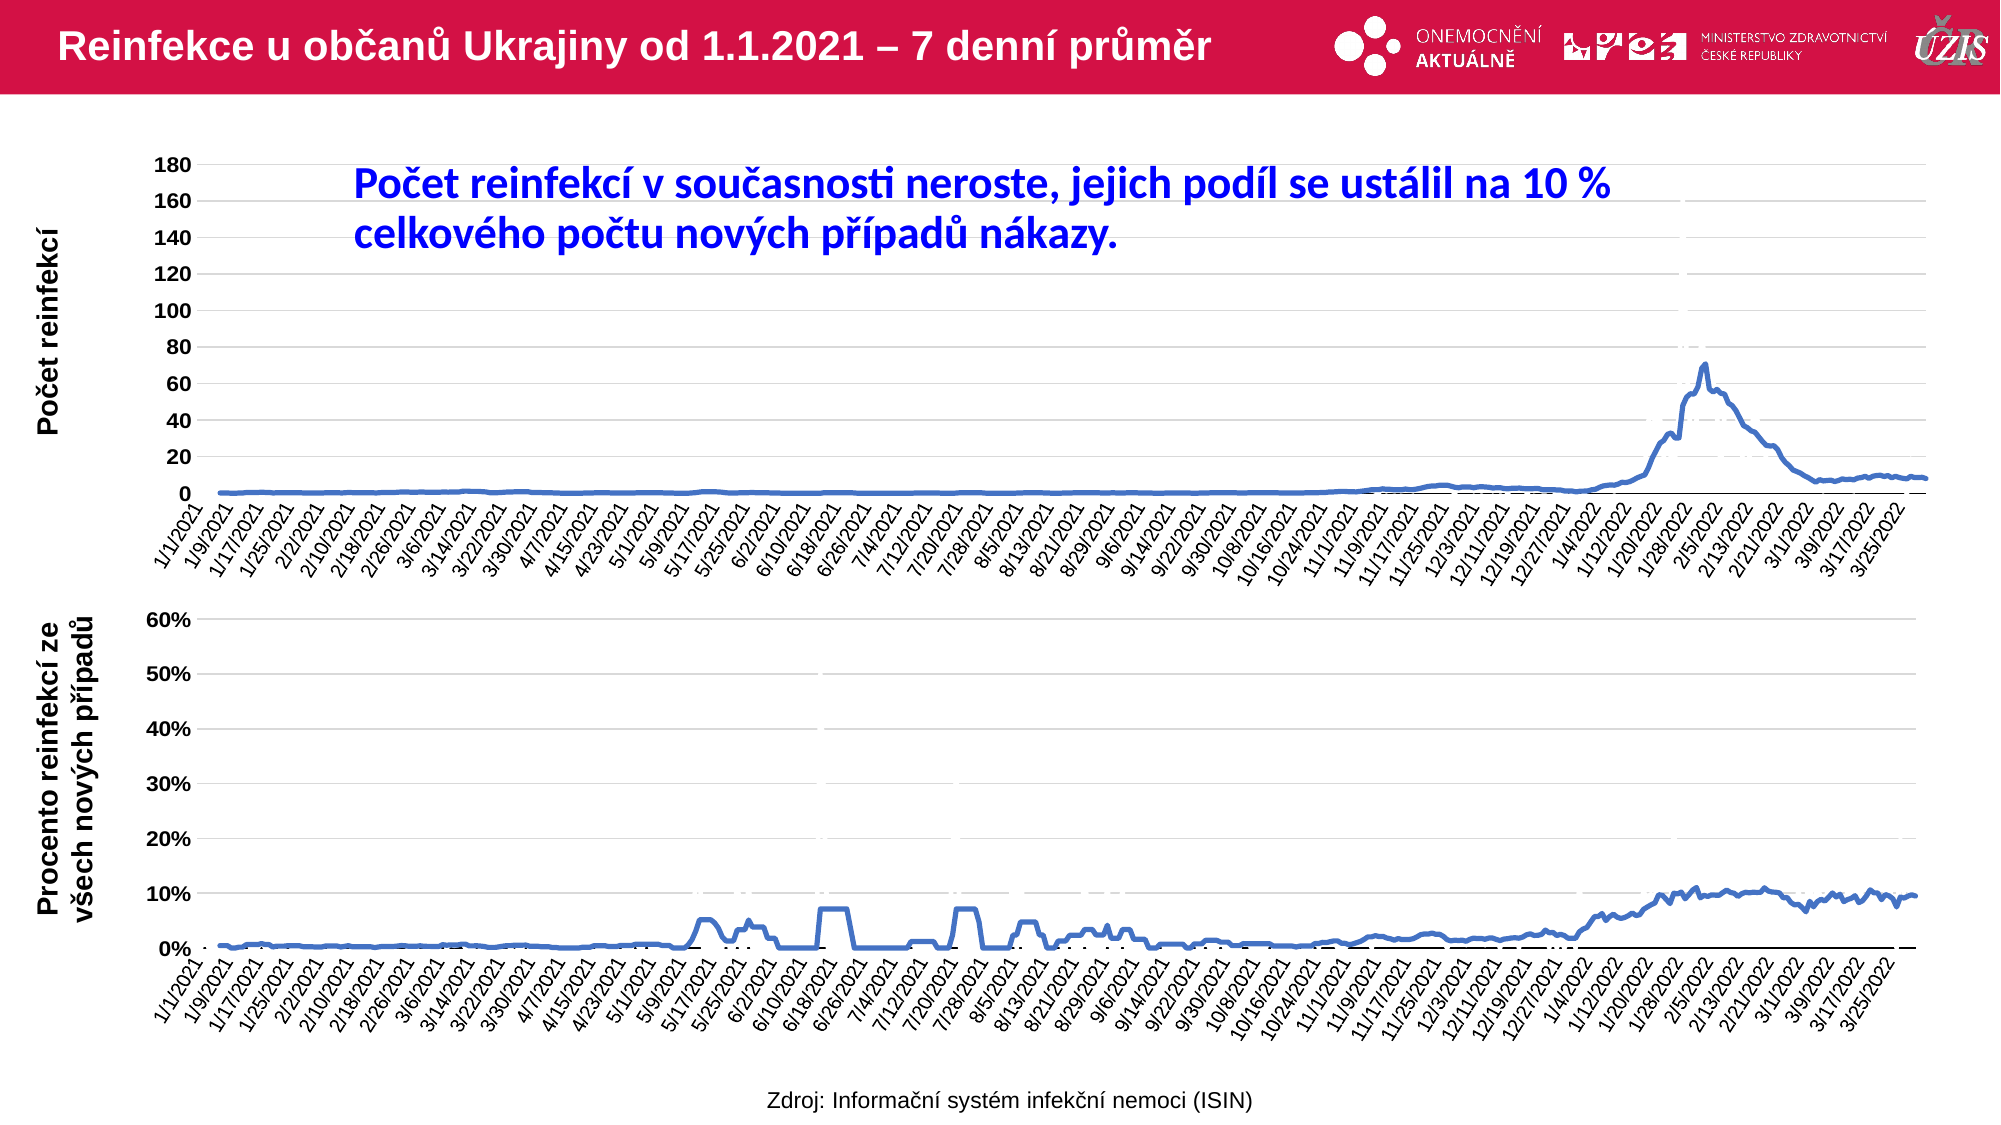

# Reinfekce u občanů Ukrajiny od 1.1.2021 – 7 denní průměr

### Chart

| Category | Reinfekce |
|---|---|
| 44197 | 0.0 |
| 44198 | 0.0 |
| 44199 | 1.0 |
| 44200 | 0.0 |
| 44201 | 0.0 |
| 44202 | 0.0 |
| 44203 | 0.0 |
| 44204 | 0.0 |
| 44205 | 0.0 |
| 44206 | 0.0 |
| 44207 | 0.0 |
| 44208 | 1.0 |
| 44209 | 0.0 |
| 44210 | 2.0 |
| 44211 | 0.0 |
| 44212 | 0.0 |
| 44213 | 0.0 |
| 44214 | 1.0 |
| 44215 | 0.0 |
| 44216 | 0.0 |
| 44217 | 0.0 |
| 44218 | 1.0 |
| 44219 | 0.0 |
| 44220 | 0.0 |
| 44221 | 1.0 |
| 44222 | 0.0 |
| 44223 | 0.0 |
| 44224 | 0.0 |
| 44225 | 0.0 |
| 44226 | 0.0 |
| 44227 | 0.0 |
| 44228 | 1.0 |
| 44229 | 0.0 |
| 44230 | 0.0 |
| 44231 | 1.0 |
| 44232 | 0.0 |
| 44233 | 0.0 |
| 44234 | 0.0 |
| 44235 | 0.0 |
| 44236 | 1.0 |
| 44237 | 1.0 |
| 44238 | 0.0 |
| 44239 | 0.0 |
| 44240 | 0.0 |
| 44241 | 0.0 |
| 44242 | 0.0 |
| 44243 | 1.0 |
| 44244 | 0.0 |
| 44245 | 1.0 |
| 44246 | 1.0 |
| 44247 | 0.0 |
| 44248 | 0.0 |
| 44249 | 0.0 |
| 44250 | 2.0 |
| 44251 | 1.0 |
| 44252 | 1.0 |
| 44253 | 0.0 |
| 44254 | 0.0 |
| 44255 | 0.0 |
| 44256 | 1.0 |
| 44257 | 1.0 |
| 44258 | 1.0 |
| 44259 | 1.0 |
| 44260 | 0.0 |
| 44261 | 0.0 |
| 44262 | 1.0 |
| 44263 | 0.0 |
| 44264 | 2.0 |
| 44265 | 1.0 |
| 44266 | 1.0 |
| 44267 | 3.0 |
| 44268 | 0.0 |
| 44269 | 0.0 |
| 44270 | 0.0 |
| 44271 | 2.0 |
| 44272 | 0.0 |
| 44273 | 0.0 |
| 44274 | 0.0 |
| 44275 | 0.0 |
| 44276 | 0.0 |
| 44277 | 1.0 |
| 44278 | 3.0 |
| 44279 | 1.0 |
| 44280 | 0.0 |
| 44281 | 1.0 |
| 44282 | 0.0 |
| 44283 | 0.0 |
| 44284 | 1.0 |
| 44285 | 0.0 |
| 44286 | 1.0 |
| 44287 | 0.0 |
| 44288 | 0.0 |
| 44289 | 0.0 |
| 44290 | 0.0 |
| 44291 | 0.0 |
| 44292 | 0.0 |
| 44293 | 0.0 |
| 44294 | 0.0 |
| 44295 | 0.0 |
| 44296 | 0.0 |
| 44297 | 0.0 |
| 44298 | 0.0 |
| 44299 | 1.0 |
| 44300 | 0.0 |
| 44301 | 0.0 |
| 44302 | 1.0 |
| 44303 | 0.0 |
| 44304 | 0.0 |
| 44305 | 0.0 |
| 44306 | 0.0 |
| 44307 | 0.0 |
| 44308 | 0.0 |
| 44309 | 1.0 |
| 44310 | 0.0 |
| 44311 | 0.0 |
| 44312 | 0.0 |
| 44313 | 1.0 |
| 44314 | 0.0 |
| 44315 | 0.0 |
| 44316 | 1.0 |
| 44317 | 0.0 |
| 44318 | 0.0 |
| 44319 | 0.0 |
| 44320 | 0.0 |
| 44321 | 0.0 |
| 44322 | 0.0 |
| 44323 | 0.0 |
| 44324 | 0.0 |
| 44325 | 0.0 |
| 44326 | 0.0 |
| 44327 | 1.0 |
| 44328 | 1.0 |
| 44329 | 2.0 |
| 44330 | 2.0 |
| 44331 | 0.0 |
| 44332 | 0.0 |
| 44333 | 0.0 |
| 44334 | 0.0 |
| 44335 | 0.0 |
| 44336 | 0.0 |
| 44337 | 1.0 |
| 44338 | 0.0 |
| 44339 | 0.0 |
| 44340 | 1.0 |
| 44341 | 0.0 |
| 44342 | 0.0 |
| 44343 | 1.0 |
| 44344 | 0.0 |
| 44345 | 0.0 |
| 44347 | 0.0 |
| 44348 | 0.0 |
| 44349 | 0.0 |
| 44350 | 0.0 |
| 44351 | 0.0 |
| 44352 | 0.0 |
| 44354 | 0.0 |
| 44355 | 0.0 |
| 44356 | 0.0 |
| 44357 | 0.0 |
| 44358 | 0.0 |
| 44359 | 0.0 |
| 44361 | 0.0 |
| 44362 | 2.0 |
| 44364 | 0.0 |
| 44365 | 0.0 |
| 44366 | 0.0 |
| 44367 | 0.0 |
| 44368 | 0.0 |
| 44369 | 0.0 |
| 44371 | 0.0 |
| 44372 | 0.0 |
| 44374 | 0.0 |
| 44375 | 0.0 |
| 44376 | 0.0 |
| 44377 | 0.0 |
| 44378 | 0.0 |
| 44379 | 0.0 |
| 44380 | 0.0 |
| 44381 | 0.0 |
| 44382 | 0.0 |
| 44383 | 0.0 |
| 44384 | 0.0 |
| 44385 | 0.0 |
| 44386 | 1.0 |
| 44387 | 0.0 |
| 44388 | 0.0 |
| 44389 | 0.0 |
| 44390 | 0.0 |
| 44391 | 0.0 |
| 44392 | 0.0 |
| 44393 | 0.0 |
| 44394 | 0.0 |
| 44395 | 0.0 |
| 44396 | 0.0 |
| 44397 | 1.0 |
| 44398 | 1.0 |
| 44399 | 0.0 |
| 44400 | 0.0 |
| 44401 | 0.0 |
| 44402 | 0.0 |
| 44403 | 0.0 |
| 44404 | 0.0 |
| 44405 | 0.0 |
| 44406 | 0.0 |
| 44407 | 0.0 |
| 44408 | 0.0 |
| 44409 | 0.0 |
| 44410 | 0.0 |
| 44411 | 0.0 |
| 44412 | 0.0 |
| 44413 | 1.0 |
| 44414 | 0.0 |
| 44415 | 1.0 |
| 44416 | 0.0 |
| 44417 | 0.0 |
| 44418 | 0.0 |
| 44419 | 0.0 |
| 44420 | 0.0 |
| 44421 | 0.0 |
| 44422 | 0.0 |
| 44423 | 0.0 |
| 44424 | 0.0 |
| 44425 | 1.0 |
| 44426 | 0.0 |
| 44427 | 0.0 |
| 44428 | 1.0 |
| 44429 | 0.0 |
| 44430 | 0.0 |
| 44431 | 0.0 |
| 44432 | 1.0 |
| 44433 | 0.0 |
| 44434 | 0.0 |
| 44435 | 0.0 |
| 44436 | 0.0 |
| 44437 | 0.0 |
| 44438 | 1.0 |
| 44439 | 0.0 |
| 44440 | 0.0 |
| 44441 | 0.0 |
| 44442 | 1.0 |
| 44443 | 0.0 |
| 44444 | 0.0 |
| 44445 | 0.0 |
| 44446 | 0.0 |
| 44447 | 0.0 |
| 44448 | 0.0 |
| 44449 | 0.0 |
| 44450 | 0.0 |
| 44451 | 0.0 |
| 44452 | 1.0 |
| 44453 | 0.0 |
| 44454 | 0.0 |
| 44455 | 0.0 |
| 44456 | 0.0 |
| 44457 | 0.0 |
| 44458 | 0.0 |
| 44459 | 0.0 |
| 44460 | 0.0 |
| 44461 | 1.0 |
| 44462 | 0.0 |
| 44463 | 0.0 |
| 44464 | 1.0 |
| 44465 | 0.0 |
| 44466 | 0.0 |
| 44467 | 0.0 |
| 44468 | 1.0 |
| 44469 | 0.0 |
| 44470 | 0.0 |
| 44471 | 0.0 |
| 44472 | 0.0 |
| 44473 | 0.0 |
| 44474 | 1.0 |
| 44475 | 1.0 |
| 44476 | 0.0 |
| 44477 | 0.0 |
| 44478 | 0.0 |
| 44479 | 0.0 |
| 44480 | 0.0 |
| 44481 | 1.0 |
| 44482 | 0.0 |
| 44483 | 0.0 |
| 44484 | 0.0 |
| 44485 | 0.0 |
| 44486 | 0.0 |
| 44487 | 0.0 |
| 44488 | 1.0 |
| 44489 | 1.0 |
| 44490 | 0.0 |
| 44491 | 0.0 |
| 44492 | 0.0 |
| 44493 | 1.0 |
| 44494 | 0.0 |
| 44495 | 3.0 |
| 44496 | 1.0 |
| 44497 | 1.0 |
| 44498 | 1.0 |
| 44499 | 0.0 |
| 44500 | 0.0 |
| 44501 | 0.0 |
| 44502 | 2.0 |
| 44503 | 3.0 |
| 44504 | 3.0 |
| 44505 | 3.0 |
| 44506 | 2.0 |
| 44507 | 1.0 |
| 44508 | 0.0 |
| 44509 | 5.0 |
| 44510 | 1.0 |
| 44511 | 3.0 |
| 44512 | 1.0 |
| 44513 | 2.0 |
| 44514 | 1.0 |
| 44515 | 3.0 |
| 44516 | 3.0 |
| 44517 | 1.0 |
| 44518 | 5.0 |
| 44519 | 4.0 |
| 44520 | 6.0 |
| 44521 | 4.0 |
| 44522 | 5.0 |
| 44523 | 3.0 |
| 44524 | 4.0 |
| 44525 | 5.0 |
| 44526 | 4.0 |
| 44527 | 2.0 |
| 44528 | 0.0 |
| 44529 | 3.0 |
| 44530 | 6.0 |
| 44531 | 4.0 |
| 44532 | 5.0 |
| 44533 | 1.0 |
| 44534 | 5.0 |
| 44535 | 1.0 |
| 44536 | 2.0 |
| 44537 | 5.0 |
| 44538 | 1.0 |
| 44539 | 6.0 |
| 44540 | 1.0 |
| 44541 | 2.0 |
| 44542 | 0.0 |
| 44543 | 4.0 |
| 44544 | 5.0 |
| 44545 | 2.0 |
| 44546 | 4.0 |
| 44547 | 0.0 |
| 44548 | 2.0 |
| 44549 | 1.0 |
| 44550 | 4.0 |
| 44551 | 1.0 |
| 44552 | 1.0 |
| 44553 | 4.0 |
| 44554 | 1.0 |
| 44555 | 0.0 |
| 44556 | 1.0 |
| 44557 | 0.0 |
| 44558 | 2.0 |
| 44559 | 0.0 |
| 44560 | 1.0 |
| 44561 | 4.0 |
| 44562 | 0.0 |
| 44563 | 2.0 |
| 44564 | 4.0 |
| 44565 | 4.0 |
| 44566 | 7.0 |
| 44567 | 7.0 |
| 44568 | 6.0 |
| 44569 | 2.0 |
| 44570 | 1.0 |
| 44571 | 8.0 |
| 44572 | 11.0 |
| 44573 | 6.0 |
| 44574 | 10.0 |
| 44575 | 13.0 |
| 44576 | 10.0 |
| 44577 | 7.0 |
| 44578 | 13.0 |
| 44579 | 40.0 |
| 44580 | 43.0 |
| 44581 | 38.0 |
| 44582 | 41.0 |
| 44583 | 20.0 |
| 44584 | 31.0 |
| 44585 | 18.0 |
| 44586 | 20.0 |
| 44587 | 44.0 |
| 44588 | 162.0 |
| 44589 | 73.0 |
| 44590 | 33.0 |
| 44591 | 30.0 |
| 44592 | 46.0 |
| 44593 | 91.0 |
| 44594 | 61.0 |
| 44595 | 65.0 |
| 44596 | 62.0 |
| 44597 | 43.0 |
| 44598 | 15.0 |
| 44599 | 43.0 |
| 44600 | 56.0 |
| 44601 | 52.0 |
| 44602 | 45.0 |
| 44603 | 34.0 |
| 44604 | 14.0 |
| 44605 | 7.0 |
| 44606 | 31.0 |
| 44607 | 51.0 |
| 44608 | 34.0 |
| 44609 | 27.0 |
| 44610 | 19.0 |
| 44611 | 12.0 |
| 44612 | 8.0 |
| 44613 | 16.0 |
| 44614 | 21.0 |
| 44615 | 15.0 |
| 44616 | 15.0 |
| 44617 | 2.0 |
| 44618 | 6.0 |
| 44619 | 2.0 |
| 44620 | 6.0 |
| 44621 | 14.0 |
| 44622 | 6.0 |
| 44623 | 6.0 |
| 44624 | 12.0 |
| 44625 | 1.0 |
| 44626 | 4.0 |
| 44627 | 7.0 |
| 44628 | 9.0 |
| 44629 | 10.0 |
| 44630 | 12.0 |
| 44631 | 9.0 |
| 44632 | 3.0 |
| 44633 | 1.0 |
| 44634 | 14.0 |
| 44635 | 11.0 |
| 44636 | 15.0 |
| 44637 | 4.0 |
| 44638 | 17.0 |
| 44639 | 6.0 |
| 44640 | 2.0 |
| 44641 | 9.0 |
| 44642 | 15.0 |
| 44643 | 6.0 |
| 44644 | 10.0 |
| 44645 | 12.0 |
| 44646 | 3.0 |
| 44647 | 0.0 |
| 44648 | 19.0 |
| 44649 | 10.0 |
| 44650 | 6.0 |
| 44651 | 11.0 |
| 44652 | 7.0 |
Počet reinfekcí v současnosti neroste, jejich podíl se ustálil na 10 % celkového počtu nových případů nákazy.
Počet reinfekcí

### Chart

| Category | Reinfekce |
|---|---|
| 44197 | 0.0 |
| 44198 | 0.0 |
| 44199 | 0.030303030303 |
| 44200 | 0.0 |
| 44201 | 0.0 |
| 44202 | 0.0 |
| 44203 | 0.0 |
| 44204 | 0.0 |
| 44205 | 0.0 |
| 44206 | 0.0 |
| 44207 | 0.0 |
| 44208 | 0.011764705882 |
| 44209 | 0.0 |
| 44210 | 0.032258064516 |
| 44211 | 0.0 |
| 44212 | 0.0 |
| 44213 | 0.0 |
| 44214 | 0.012658227848 |
| 44215 | 0.0 |
| 44216 | 0.0 |
| 44217 | 0.0 |
| 44218 | 0.011627906976 |
| 44219 | 0.0 |
| 44220 | 0.0 |
| 44221 | 0.017857142857 |
| 44222 | 0.0 |
| 44223 | 0.0 |
| 44224 | 0.0 |
| 44225 | 0.0 |
| 44226 | 0.0 |
| 44227 | 0.0 |
| 44228 | 0.013513513513 |
| 44229 | 0.0 |
| 44230 | 0.0 |
| 44231 | 0.01282051282 |
| 44232 | 0.0 |
| 44233 | 0.0 |
| 44234 | 0.0 |
| 44235 | 0.0 |
| 44236 | 0.008695652173 |
| 44237 | 0.008620689655 |
| 44238 | 0.0 |
| 44239 | 0.0 |
| 44240 | 0.0 |
| 44241 | 0.0 |
| 44242 | 0.0 |
| 44243 | 0.006172839506 |
| 44244 | 0.0 |
| 44245 | 0.007142857142 |
| 44246 | 0.007518796992 |
| 44247 | 0.0 |
| 44248 | 0.0 |
| 44249 | 0.0 |
| 44250 | 0.011049723756 |
| 44251 | 0.005952380952 |
| 44252 | 0.005319148936 |
| 44253 | 0.0 |
| 44254 | 0.0 |
| 44255 | 0.0 |
| 44256 | 0.006622516556 |
| 44257 | 0.004 |
| 44258 | 0.005208333333 |
| 44259 | 0.004830917874 |
| 44260 | 0.0 |
| 44261 | 0.0 |
| 44262 | 0.022222222222 |
| 44263 | 0.0 |
| 44264 | 0.007142857142 |
| 44265 | 0.004048582995 |
| 44266 | 0.005405405405 |
| 44267 | 0.011235955056 |
| 44268 | 0.0 |
| 44269 | 0.0 |
| 44270 | 0.0 |
| 44271 | 0.008510638297 |
| 44272 | 0.0 |
| 44273 | 0.0 |
| 44274 | 0.0 |
| 44275 | 0.0 |
| 44276 | 0.0 |
| 44277 | 0.0081300813 |
| 44278 | 0.015706806282 |
| 44279 | 0.006451612903 |
| 44280 | 0.0 |
| 44281 | 0.00625 |
| 44282 | 0.0 |
| 44283 | 0.0 |
| 44284 | 0.009803921568 |
| 44285 | 0.0 |
| 44286 | 0.007518796992 |
| 44287 | 0.0 |
| 44288 | 0.0 |
| 44289 | 0.0 |
| 44290 | 0.0 |
| 44291 | 0.0 |
| 44292 | 0.0 |
| 44293 | 0.0 |
| 44294 | 0.0 |
| 44295 | 0.0 |
| 44296 | 0.0 |
| 44297 | 0.0 |
| 44298 | 0.0 |
| 44299 | 0.010416666666 |
| 44300 | 0.0 |
| 44301 | 0.0 |
| 44302 | 0.018518518518 |
| 44303 | 0.0 |
| 44304 | 0.0 |
| 44305 | 0.0 |
| 44306 | 0.0 |
| 44307 | 0.0 |
| 44308 | 0.0 |
| 44309 | 0.032258064516 |
| 44310 | 0.0 |
| 44311 | 0.0 |
| 44312 | 0.0 |
| 44313 | 0.015625 |
| 44314 | 0.0 |
| 44315 | 0.0 |
| 44316 | 0.033333333333 |
| 44317 | 0.0 |
| 44318 | 0.0 |
| 44319 | 0.0 |
| 44320 | 0.0 |
| 44321 | 0.0 |
| 44322 | 0.0 |
| 44323 | 0.0 |
| 44324 | 0.0 |
| 44325 | 0.0 |
| 44326 | 0.0 |
| 44327 | 0.04 |
| 44328 | 0.066666666666 |
| 44329 | 0.111111111111 |
| 44330 | 0.142857142857 |
| 44331 | 0.0 |
| 44332 | 0.0 |
| 44333 | 0.0 |
| 44334 | 0.0 |
| 44335 | 0.0 |
| 44336 | 0.0 |
| 44337 | 0.090909090909 |
| 44338 | 0.0 |
| 44339 | 0.0 |
| 44340 | 0.142857142857 |
| 44341 | 0.0 |
| 44342 | 0.0 |
| 44343 | 0.125 |
| 44344 | 0.0 |
| 44345 | 0.0 |
| 44347 | 0.0 |
| 44348 | 0.0 |
| 44349 | 0.0 |
| 44350 | 0.0 |
| 44351 | 0.0 |
| 44352 | 0.0 |
| 44354 | 0.0 |
| 44355 | 0.0 |
| 44356 | 0.0 |
| 44357 | 0.0 |
| 44358 | 0.0 |
| 44359 | 0.0 |
| 44361 | 0.0 |
| 44362 | 0.5 |
| 44364 | 0.0 |
| 44365 | 0.0 |
| 44366 | 0.0 |
| 44367 | 0.0 |
| 44368 | 0.0 |
| 44369 | 0.0 |
| 44371 | 0.0 |
| 44372 | 0.0 |
| 44374 | 0.0 |
| 44375 | 0.0 |
| 44376 | 0.0 |
| 44377 | 0.0 |
| 44378 | 0.0 |
| 44379 | 0.0 |
| 44380 | 0.0 |
| 44381 | 0.0 |
| 44382 | 0.0 |
| 44383 | 0.0 |
| 44384 | 0.0 |
| 44385 | 0.0 |
| 44386 | 0.083333333333 |
| 44387 | 0.0 |
| 44388 | 0.0 |
| 44389 | 0.0 |
| 44390 | 0.0 |
| 44391 | 0.0 |
| 44392 | 0.0 |
| 44393 | 0.0 |
| 44394 | 0.0 |
| 44395 | 0.0 |
| 44396 | 0.0 |
| 44397 | 0.166666666666 |
| 44398 | 0.333333333333 |
| 44399 | 0.0 |
| 44400 | 0.0 |
| 44401 | 0.0 |
| 44402 | 0.0 |
| 44403 | 0.0 |
| 44404 | 0.0 |
| 44405 | 0.0 |
| 44406 | 0.0 |
| 44407 | 0.0 |
| 44408 | 0.0 |
| 44409 | 0.0 |
| 44410 | 0.0 |
| 44411 | 0.0 |
| 44412 | 0.0 |
| 44413 | 0.166666666666 |
| 44414 | 0.0 |
| 44415 | 0.166666666666 |
| 44416 | 0.0 |
| 44417 | 0.0 |
| 44418 | 0.0 |
| 44419 | 0.0 |
| 44420 | 0.0 |
| 44421 | 0.0 |
| 44422 | 0.0 |
| 44423 | 0.0 |
| 44424 | 0.0 |
| 44425 | 0.090909090909 |
| 44426 | 0.0 |
| 44427 | 0.0 |
| 44428 | 0.071428571428 |
| 44429 | 0.0 |
| 44430 | 0.0 |
| 44431 | 0.0 |
| 44432 | 0.166666666666 |
| 44433 | 0.0 |
| 44434 | 0.0 |
| 44435 | 0.0 |
| 44436 | 0.0 |
| 44437 | 0.0 |
| 44438 | 0.125 |
| 44439 | 0.0 |
| 44440 | 0.0 |
| 44441 | 0.0 |
| 44442 | 0.111111111111 |
| 44443 | 0.0 |
| 44444 | 0.0 |
| 44445 | 0.0 |
| 44446 | 0.0 |
| 44447 | 0.0 |
| 44448 | 0.0 |
| 44449 | 0.0 |
| 44450 | 0.0 |
| 44451 | 0.0 |
| 44452 | 0.05 |
| 44453 | 0.0 |
| 44454 | 0.0 |
| 44455 | 0.0 |
| 44456 | 0.0 |
| 44457 | 0.0 |
| 44458 | 0.0 |
| 44459 | 0.0 |
| 44460 | 0.0 |
| 44461 | 0.052631578947 |
| 44462 | 0.0 |
| 44463 | 0.0 |
| 44464 | 0.045454545454 |
| 44465 | 0.0 |
| 44466 | 0.0 |
| 44467 | 0.0 |
| 44468 | 0.030303030303 |
| 44469 | 0.0 |
| 44470 | 0.0 |
| 44471 | 0.0 |
| 44472 | 0.0 |
| 44473 | 0.0 |
| 44474 | 0.026315789473 |
| 44475 | 0.028571428571 |
| 44476 | 0.0 |
| 44477 | 0.0 |
| 44478 | 0.0 |
| 44479 | 0.0 |
| 44480 | 0.0 |
| 44481 | 0.025641025641 |
| 44482 | 0.0 |
| 44483 | 0.0 |
| 44484 | 0.0 |
| 44485 | 0.0 |
| 44486 | 0.0 |
| 44487 | 0.0 |
| 44488 | 0.012658227848 |
| 44489 | 0.013157894736 |
| 44490 | 0.0 |
| 44491 | 0.0 |
| 44492 | 0.0 |
| 44493 | 0.032258064516 |
| 44494 | 0.0 |
| 44495 | 0.027522935779 |
| 44496 | 0.009803921568 |
| 44497 | 0.011111111111 |
| 44498 | 0.011111111111 |
| 44499 | 0.0 |
| 44500 | 0.0 |
| 44501 | 0.0 |
| 44502 | 0.009803921568 |
| 44503 | 0.02 |
| 44504 | 0.027027027027 |
| 44505 | 0.027272727272 |
| 44506 | 0.026666666666 |
| 44507 | 0.032258064516 |
| 44508 | 0.0 |
| 44509 | 0.025906735751 |
| 44510 | 0.006711409395 |
| 44511 | 0.030303030303 |
| 44512 | 0.005917159763 |
| 44513 | 0.016260162601 |
| 44514 | 0.014705882352 |
| 44515 | 0.021897810218 |
| 44516 | 0.011904761904 |
| 44517 | 0.006849315068 |
| 44518 | 0.032051282051 |
| 44519 | 0.016129032258 |
| 44520 | 0.038961038961 |
| 44521 | 0.043478260869 |
| 44522 | 0.030674846625 |
| 44523 | 0.009900990099 |
| 44524 | 0.020408163265 |
| 44525 | 0.014450867052 |
| 44526 | 0.018779342723 |
| 44527 | 0.011695906432 |
| 44528 | 0.0 |
| 44529 | 0.016483516483 |
| 44530 | 0.018808777429 |
| 44531 | 0.016 |
| 44532 | 0.018450184501 |
| 44533 | 0.005154639175 |
| 44534 | 0.037037037037 |
| 44535 | 0.014925373134 |
| 44536 | 0.009900990099 |
| 44537 | 0.021645021645 |
| 44538 | 0.005025125628 |
| 44539 | 0.032786885245 |
| 44540 | 0.006097560975 |
| 44541 | 0.020202020202 |
| 44542 | 0.0 |
| 44543 | 0.028571428571 |
| 44544 | 0.027322404371 |
| 44545 | 0.013422818791 |
| 44546 | 0.036036036036 |
| 44547 | 0.0 |
| 44548 | 0.035714285714 |
| 44549 | 0.028571428571 |
| 44550 | 0.04 |
| 44551 | 0.007518796992 |
| 44552 | 0.014705882352 |
| 44553 | 0.047619047619 |
| 44554 | 0.055555555555 |
| 44555 | 0.0 |
| 44556 | 0.03448275862 |
| 44557 | 0.0 |
| 44558 | 0.022727272727 |
| 44559 | 0.0 |
| 44560 | 0.01282051282 |
| 44561 | 0.054794520547 |
| 44562 | 0.0 |
| 44563 | 0.117647058823 |
| 44564 | 0.035714285714 |
| 44565 | 0.041237113402 |
| 44566 | 0.071428571428 |
| 44567 | 0.080459770114 |
| 44568 | 0.056074766355 |
| 44569 | 0.038461538461 |
| 44570 | 0.027777777777 |
| 44571 | 0.085106382978 |
| 44572 | 0.073825503355 |
| 44573 | 0.032608695652 |
| 44574 | 0.063694267515 |
| 44575 | 0.06914893617 |
| 44576 | 0.062111801242 |
| 44577 | 0.0625 |
| 44578 | 0.051383399209 |
| 44579 | 0.084388185654 |
| 44580 | 0.101415094339 |
| 44581 | 0.093137254901 |
| 44582 | 0.098321342925 |
| 44583 | 0.084033613445 |
| 44584 | 0.168478260869 |
| 44585 | 0.042959427207 |
| 44586 | 0.032679738562 |
| 44587 | 0.047567567567 |
| 44588 | 0.225941422594 |
| 44589 | 0.08968058968 |
| 44590 | 0.107491856677 |
| 44591 | 0.08152173913 |
| 44592 | 0.095435684647 |
| 44593 | 0.092951991828 |
| 44594 | 0.080581241743 |
| 44595 | 0.093256814921 |
| 44596 | 0.12156862745 |
| 44597 | 0.093275488069 |
| 44598 | 0.102040816326 |
| 44599 | 0.091295116772 |
| 44600 | 0.091803278688 |
| 44601 | 0.115299334811 |
| 44602 | 0.125 |
| 44603 | 0.091397849462 |
| 44604 | 0.082840236686 |
| 44605 | 0.061403508771 |
| 44606 | 0.126530612244 |
| 44607 | 0.109442060085 |
| 44608 | 0.108280254777 |
| 44609 | 0.133663366336 |
| 44610 | 0.087557603686 |
| 44611 | 0.084507042253 |
| 44612 | 0.119402985074 |
| 44613 | 0.085106382978 |
| 44614 | 0.097222222222 |
| 44615 | 0.105633802816 |
| 44616 | 0.125 |
| 44617 | 0.024096385542 |
| 44618 | 0.089552238805 |
| 44619 | 0.055555555555 |
| 44620 | 0.053571428571 |
| 44621 | 0.105263157894 |
| 44622 | 0.063157894736 |
| 44623 | 0.071428571428 |
| 44624 | 0.157894736842 |
| 44625 | 0.02 |
| 44626 | 0.121212121212 |
| 44627 | 0.083333333333 |
| 44628 | 0.084112149532 |
| 44629 | 0.111111111111 |
| 44630 | 0.125 |
| 44631 | 0.107142857142 |
| 44632 | 0.055555555555 |
| 44633 | 0.026315789473 |
| 44634 | 0.109375 |
| 44635 | 0.1 |
| 44636 | 0.145631067961 |
| 44637 | 0.036036036036 |
| 44638 | 0.131782945736 |
| 44639 | 0.115384615384 |
| 44640 | 0.105263157894 |
| 44641 | 0.070866141732 |
| 44642 | 0.099337748344 |
| 44643 | 0.058252427184 |
| 44644 | 0.102040816326 |
| 44645 | 0.115384615384 |
| 44646 | 0.078947368421 |
| 44647 | 0.0 |
| 44648 | 0.197916666666 |
| 44649 | 0.08547008547 |
| 44650 | 0.083333333333 |
| 44651 | 0.119565217391 |
| 44652 | 0.098591549295 |
|  | None |
|  | None |
|  | None |
|  | None |
|  | None |
|  | None |
|  | None |
Procento reinfekcí ze všech nových případů
Zdroj: Informační systém infekční nemoci (ISIN)